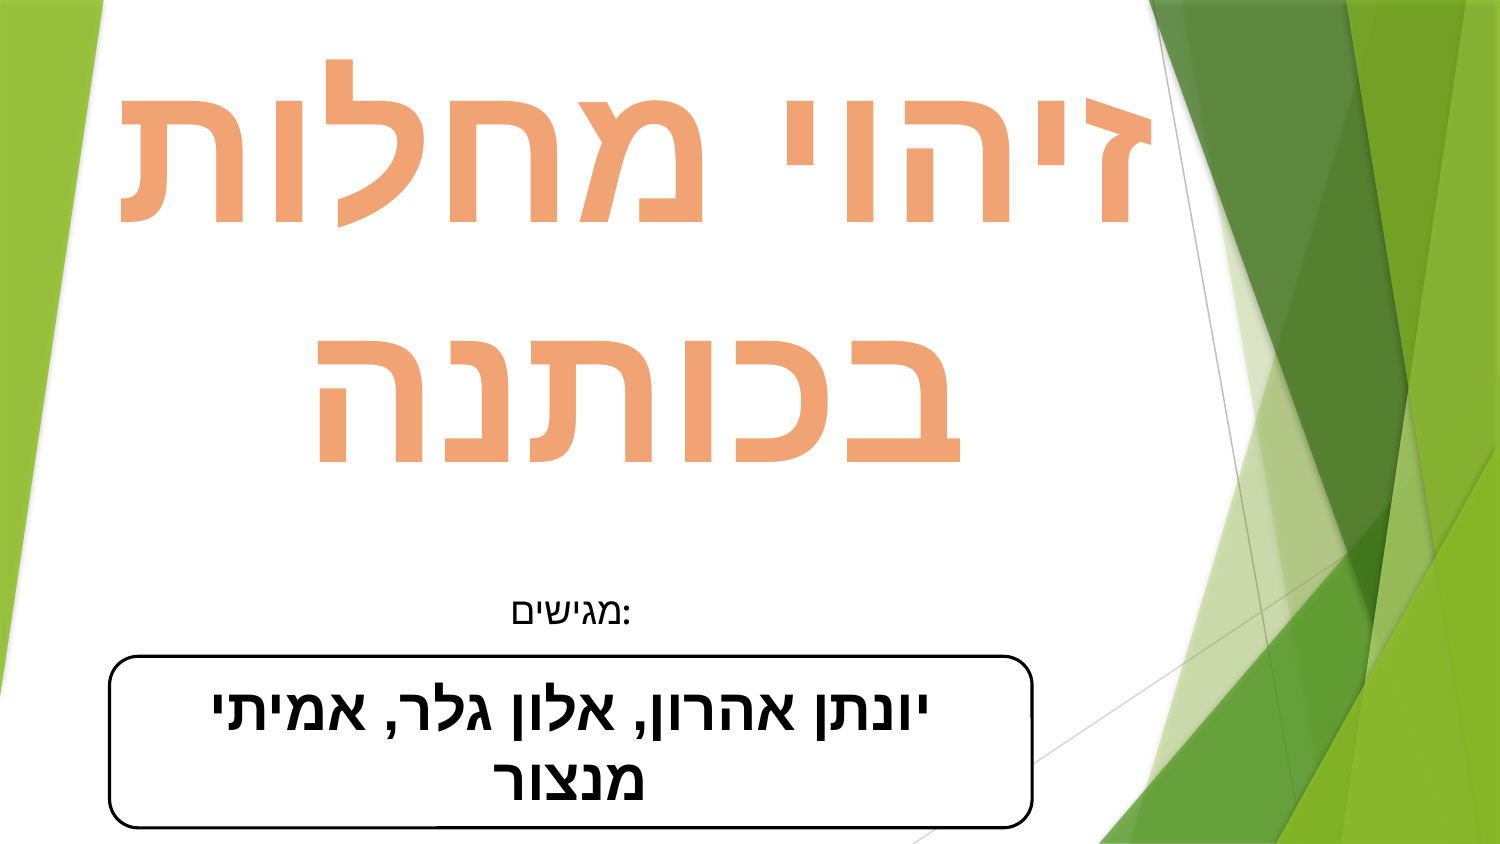

זיהוי מחלות בכותנה
מגישים:
יונתן אהרון, אלון גלר, אמיתי מנצור